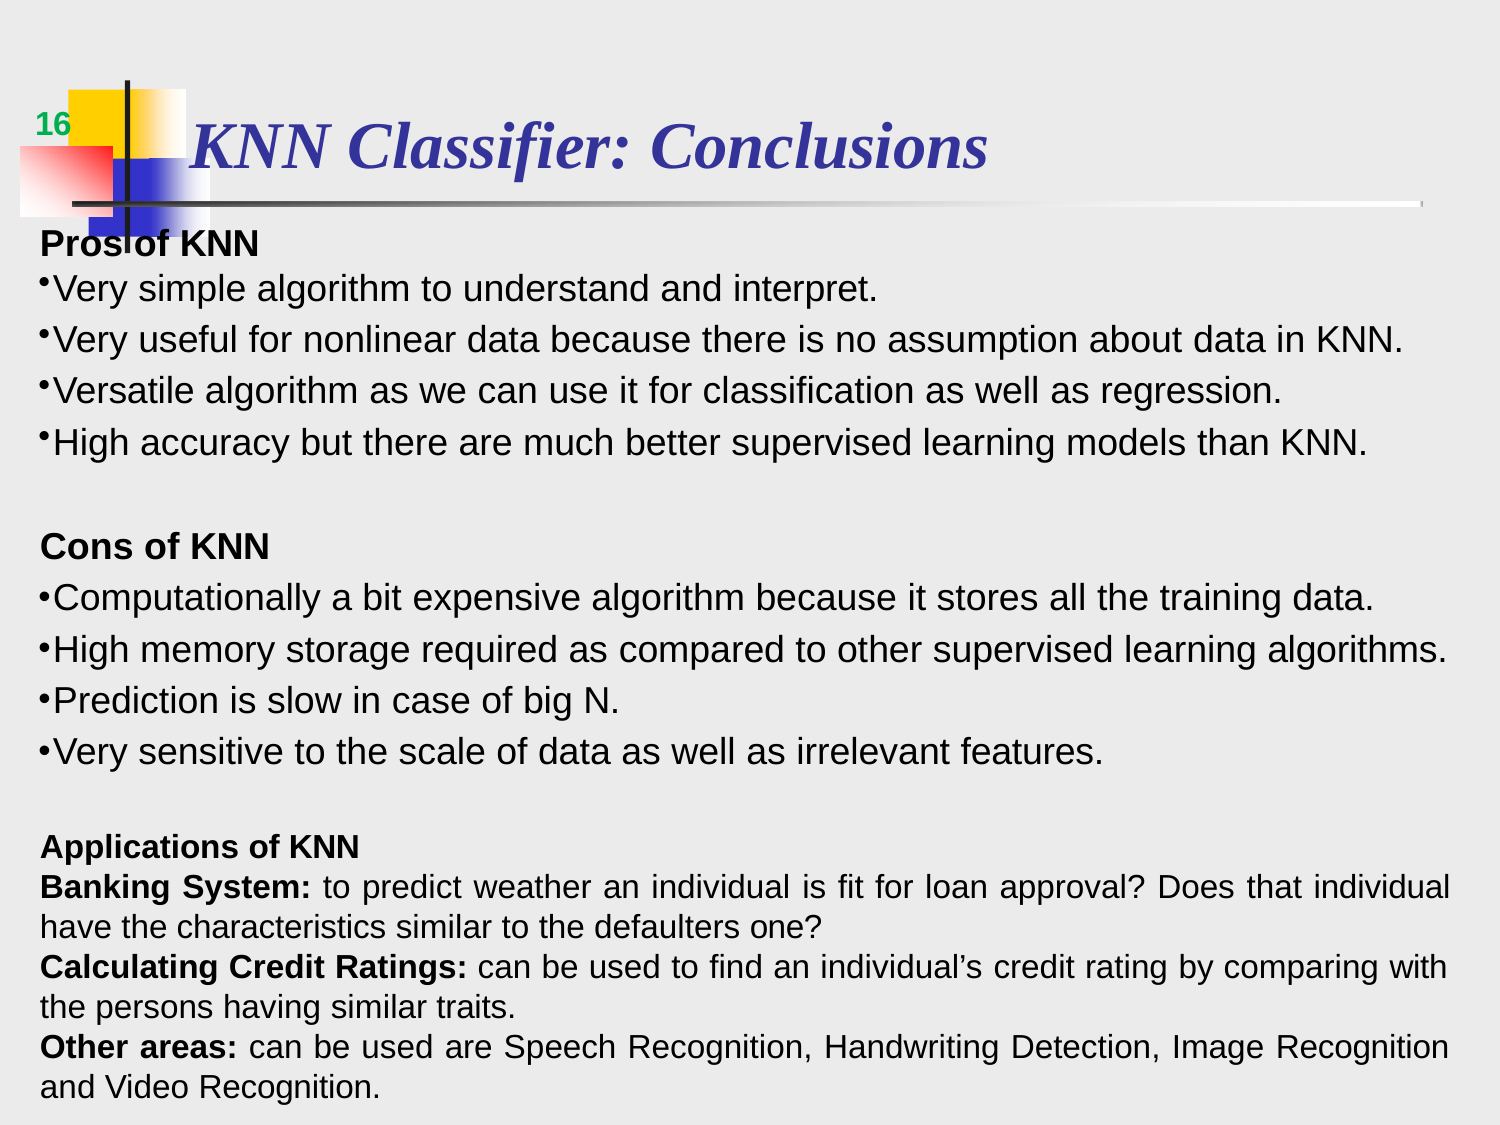

# KNN Classifier: Conclusions
16
Pros of KNN
Very simple algorithm to understand and interpret.
Very useful for nonlinear data because there is no assumption about data in KNN.
Versatile algorithm as we can use it for classification as well as regression.
High accuracy but there are much better supervised learning models than KNN.

Cons of KNN
Computationally a bit expensive algorithm because it stores all the training data.
High memory storage required as compared to other supervised learning algorithms.
Prediction is slow in case of big N.
Very sensitive to the scale of data as well as irrelevant features.

Applications of KNN
Banking System: to predict weather an individual is fit for loan approval? Does that individual have the characteristics similar to the defaulters one?
Calculating Credit Ratings: can be used to find an individual’s credit rating by comparing with the persons having similar traits.
Other areas: can be used are Speech Recognition, Handwriting Detection, Image Recognition and Video Recognition.